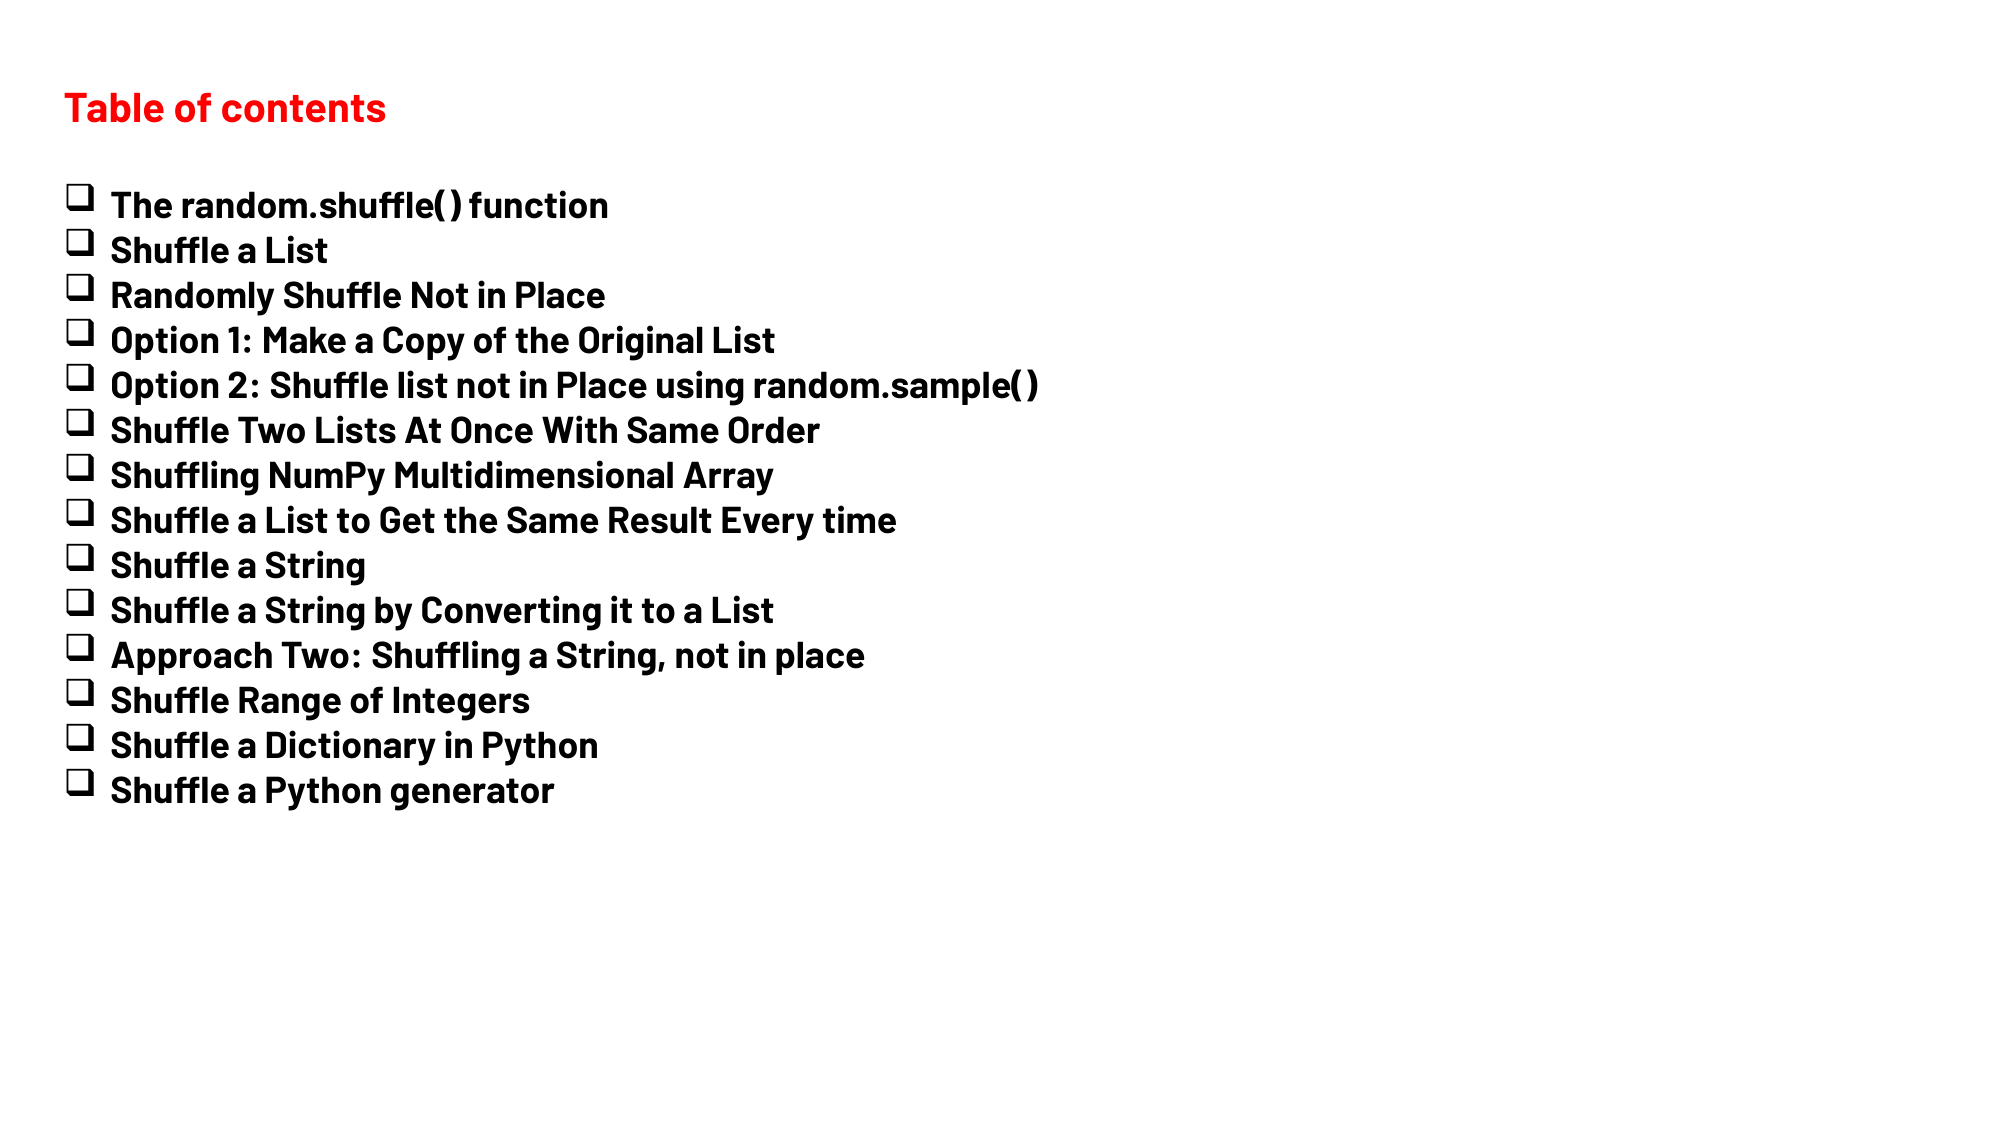

Table of contents

The random.shuffle() function
Shuffle a List
Randomly Shuffle Not in Place
Option 1: Make a Copy of the Original List
Option 2: Shuffle list not in Place using random.sample()
Shuffle Two Lists At Once With Same Order
Shuffling NumPy Multidimensional Array
Shuffle a List to Get the Same Result Every time
Shuffle a String
Shuffle a String by Converting it to a List
Approach Two: Shuffling a String, not in place
Shuffle Range of Integers
Shuffle a Dictionary in Python
Shuffle a Python generator